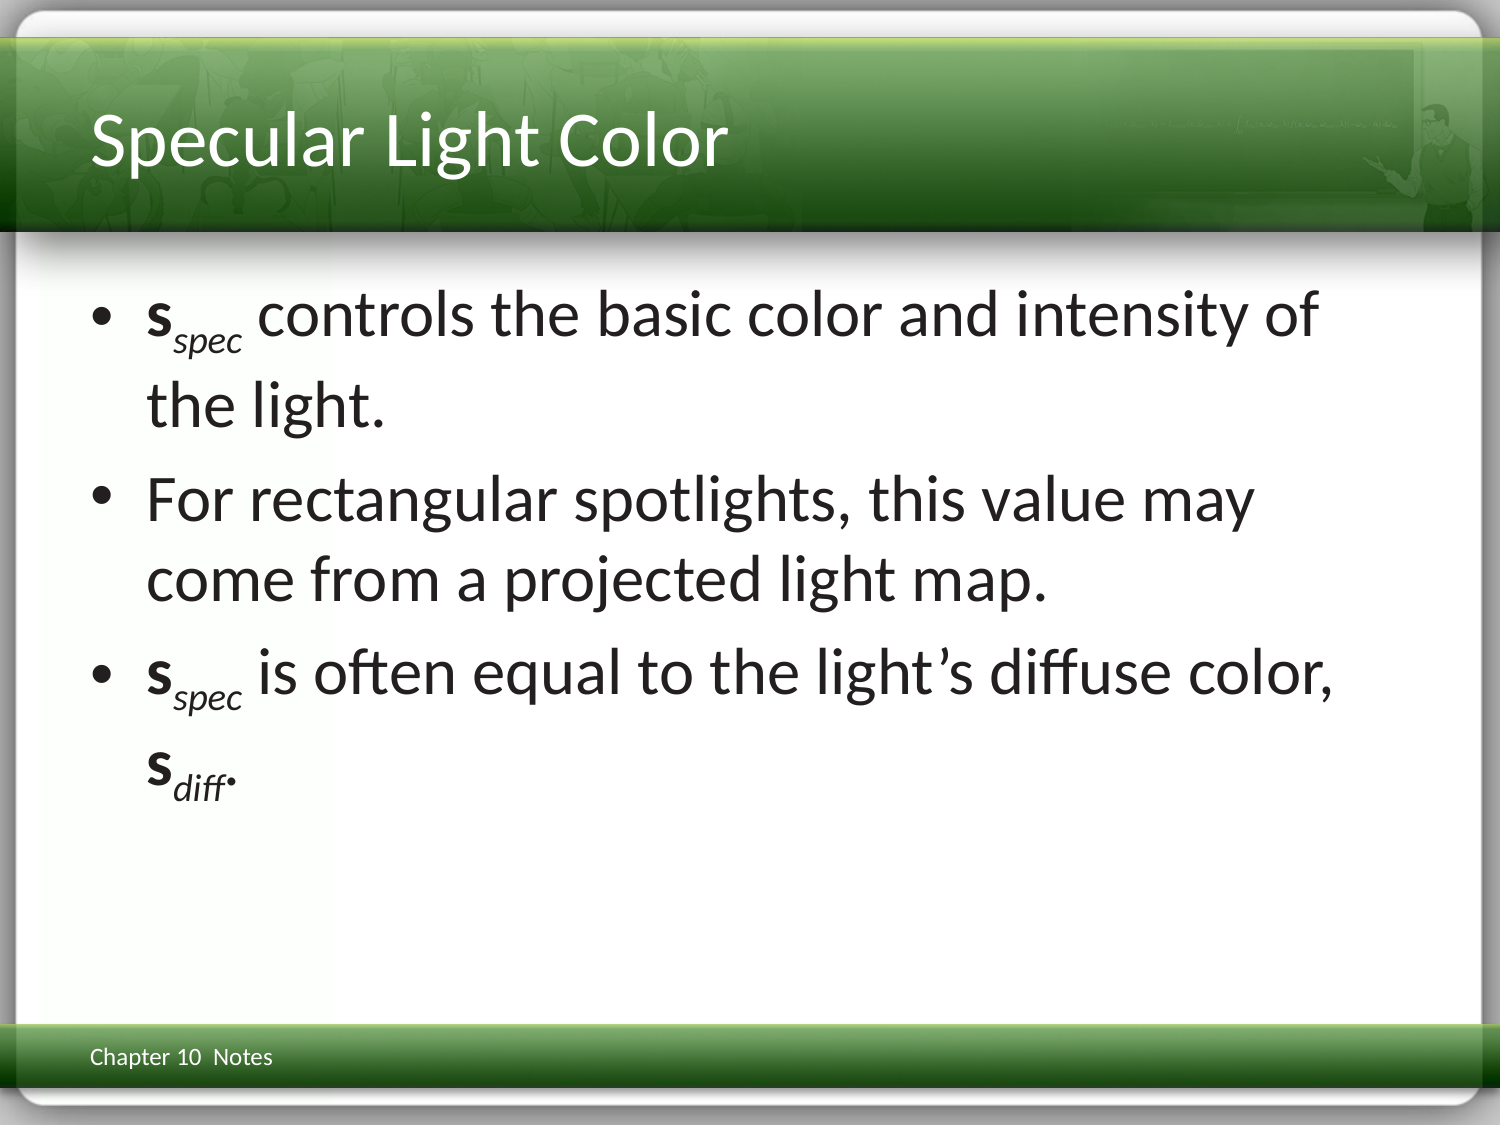

# Specular Light Color
sspec controls the basic color and intensity of the light.
For rectangular spotlights, this value may come from a projected light map.
sspec is often equal to the light’s diffuse color, sdiff.

Chapter 10  Notes
3D Math Primer for Graphics & Game Dev
140